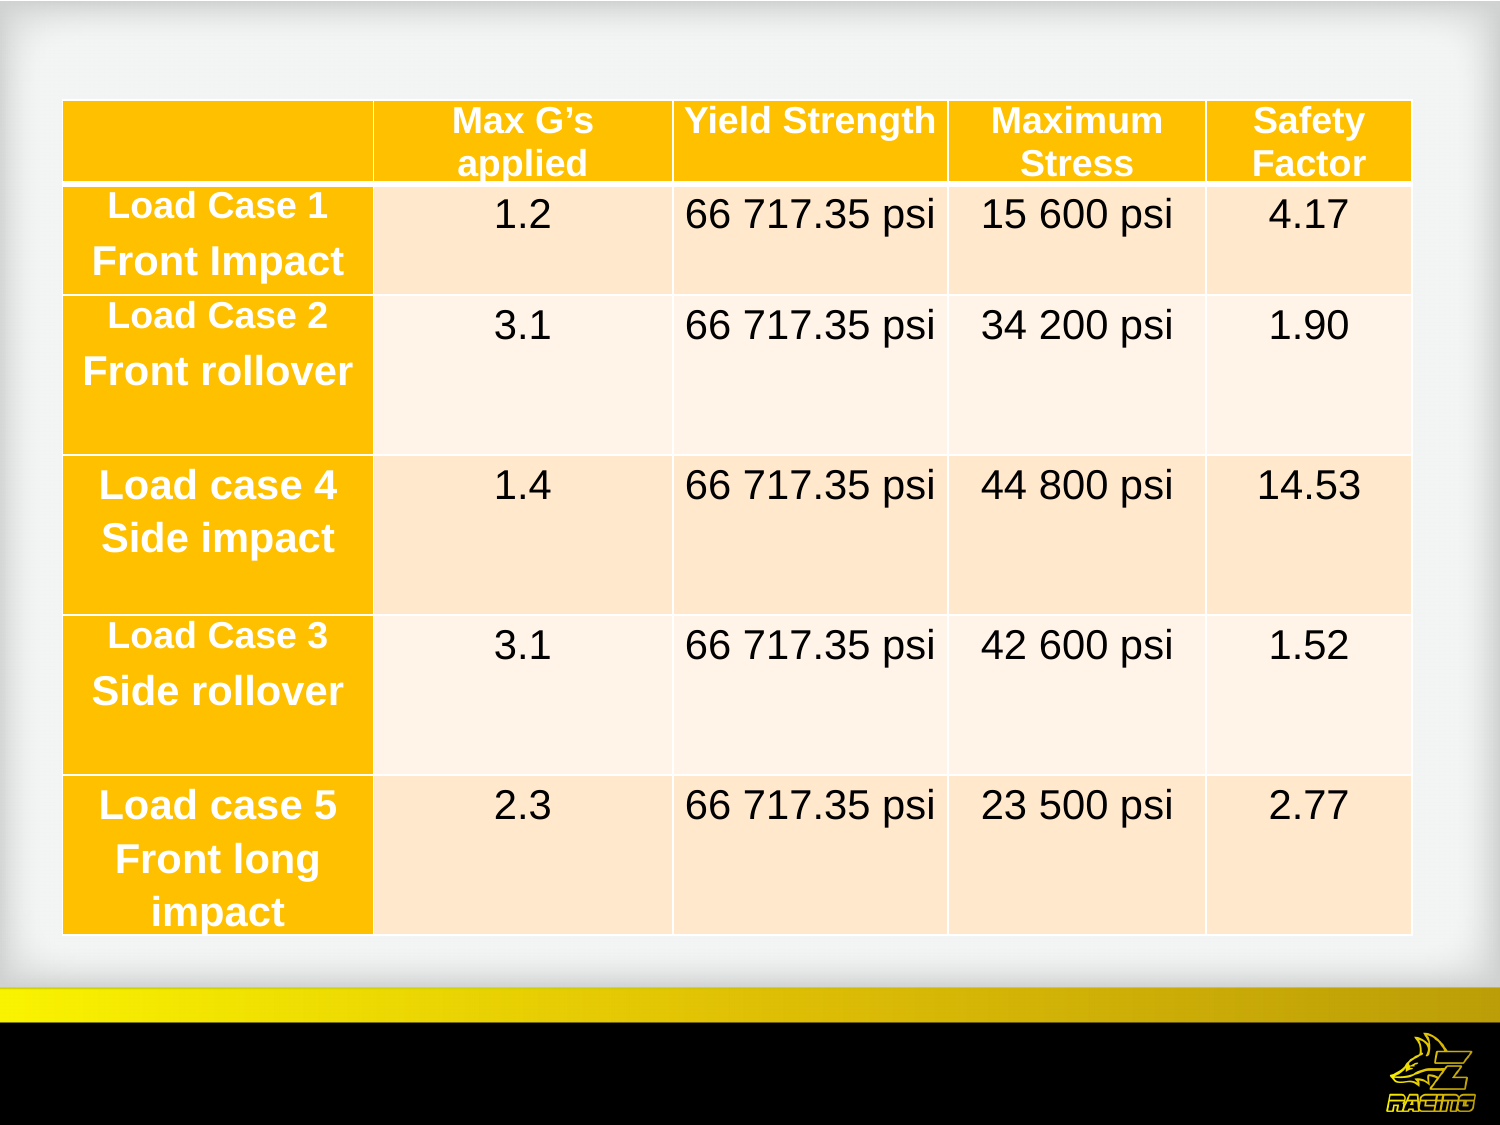

|  | Max G’s applied | Yield Strength | Maximum Stress | Safety Factor |
| --- | --- | --- | --- | --- |
| Load Case 1 Front Impact | 1.2 | 66 717.35 psi | 15 600 psi | 4.17 |
| Load Case 2 Front rollover | 3.1 | 66 717.35 psi | 34 200 psi | 1.90 |
| Load case 4 Side impact | 1.4 | 66 717.35 psi | 44 800 psi | 14.53 |
| Load Case 3 Side rollover | 3.1 | 66 717.35 psi | 42 600 psi | 1.52 |
| Load case 5 Front long impact | 2.3 | 66 717.35 psi | 23 500 psi | 2.77 |